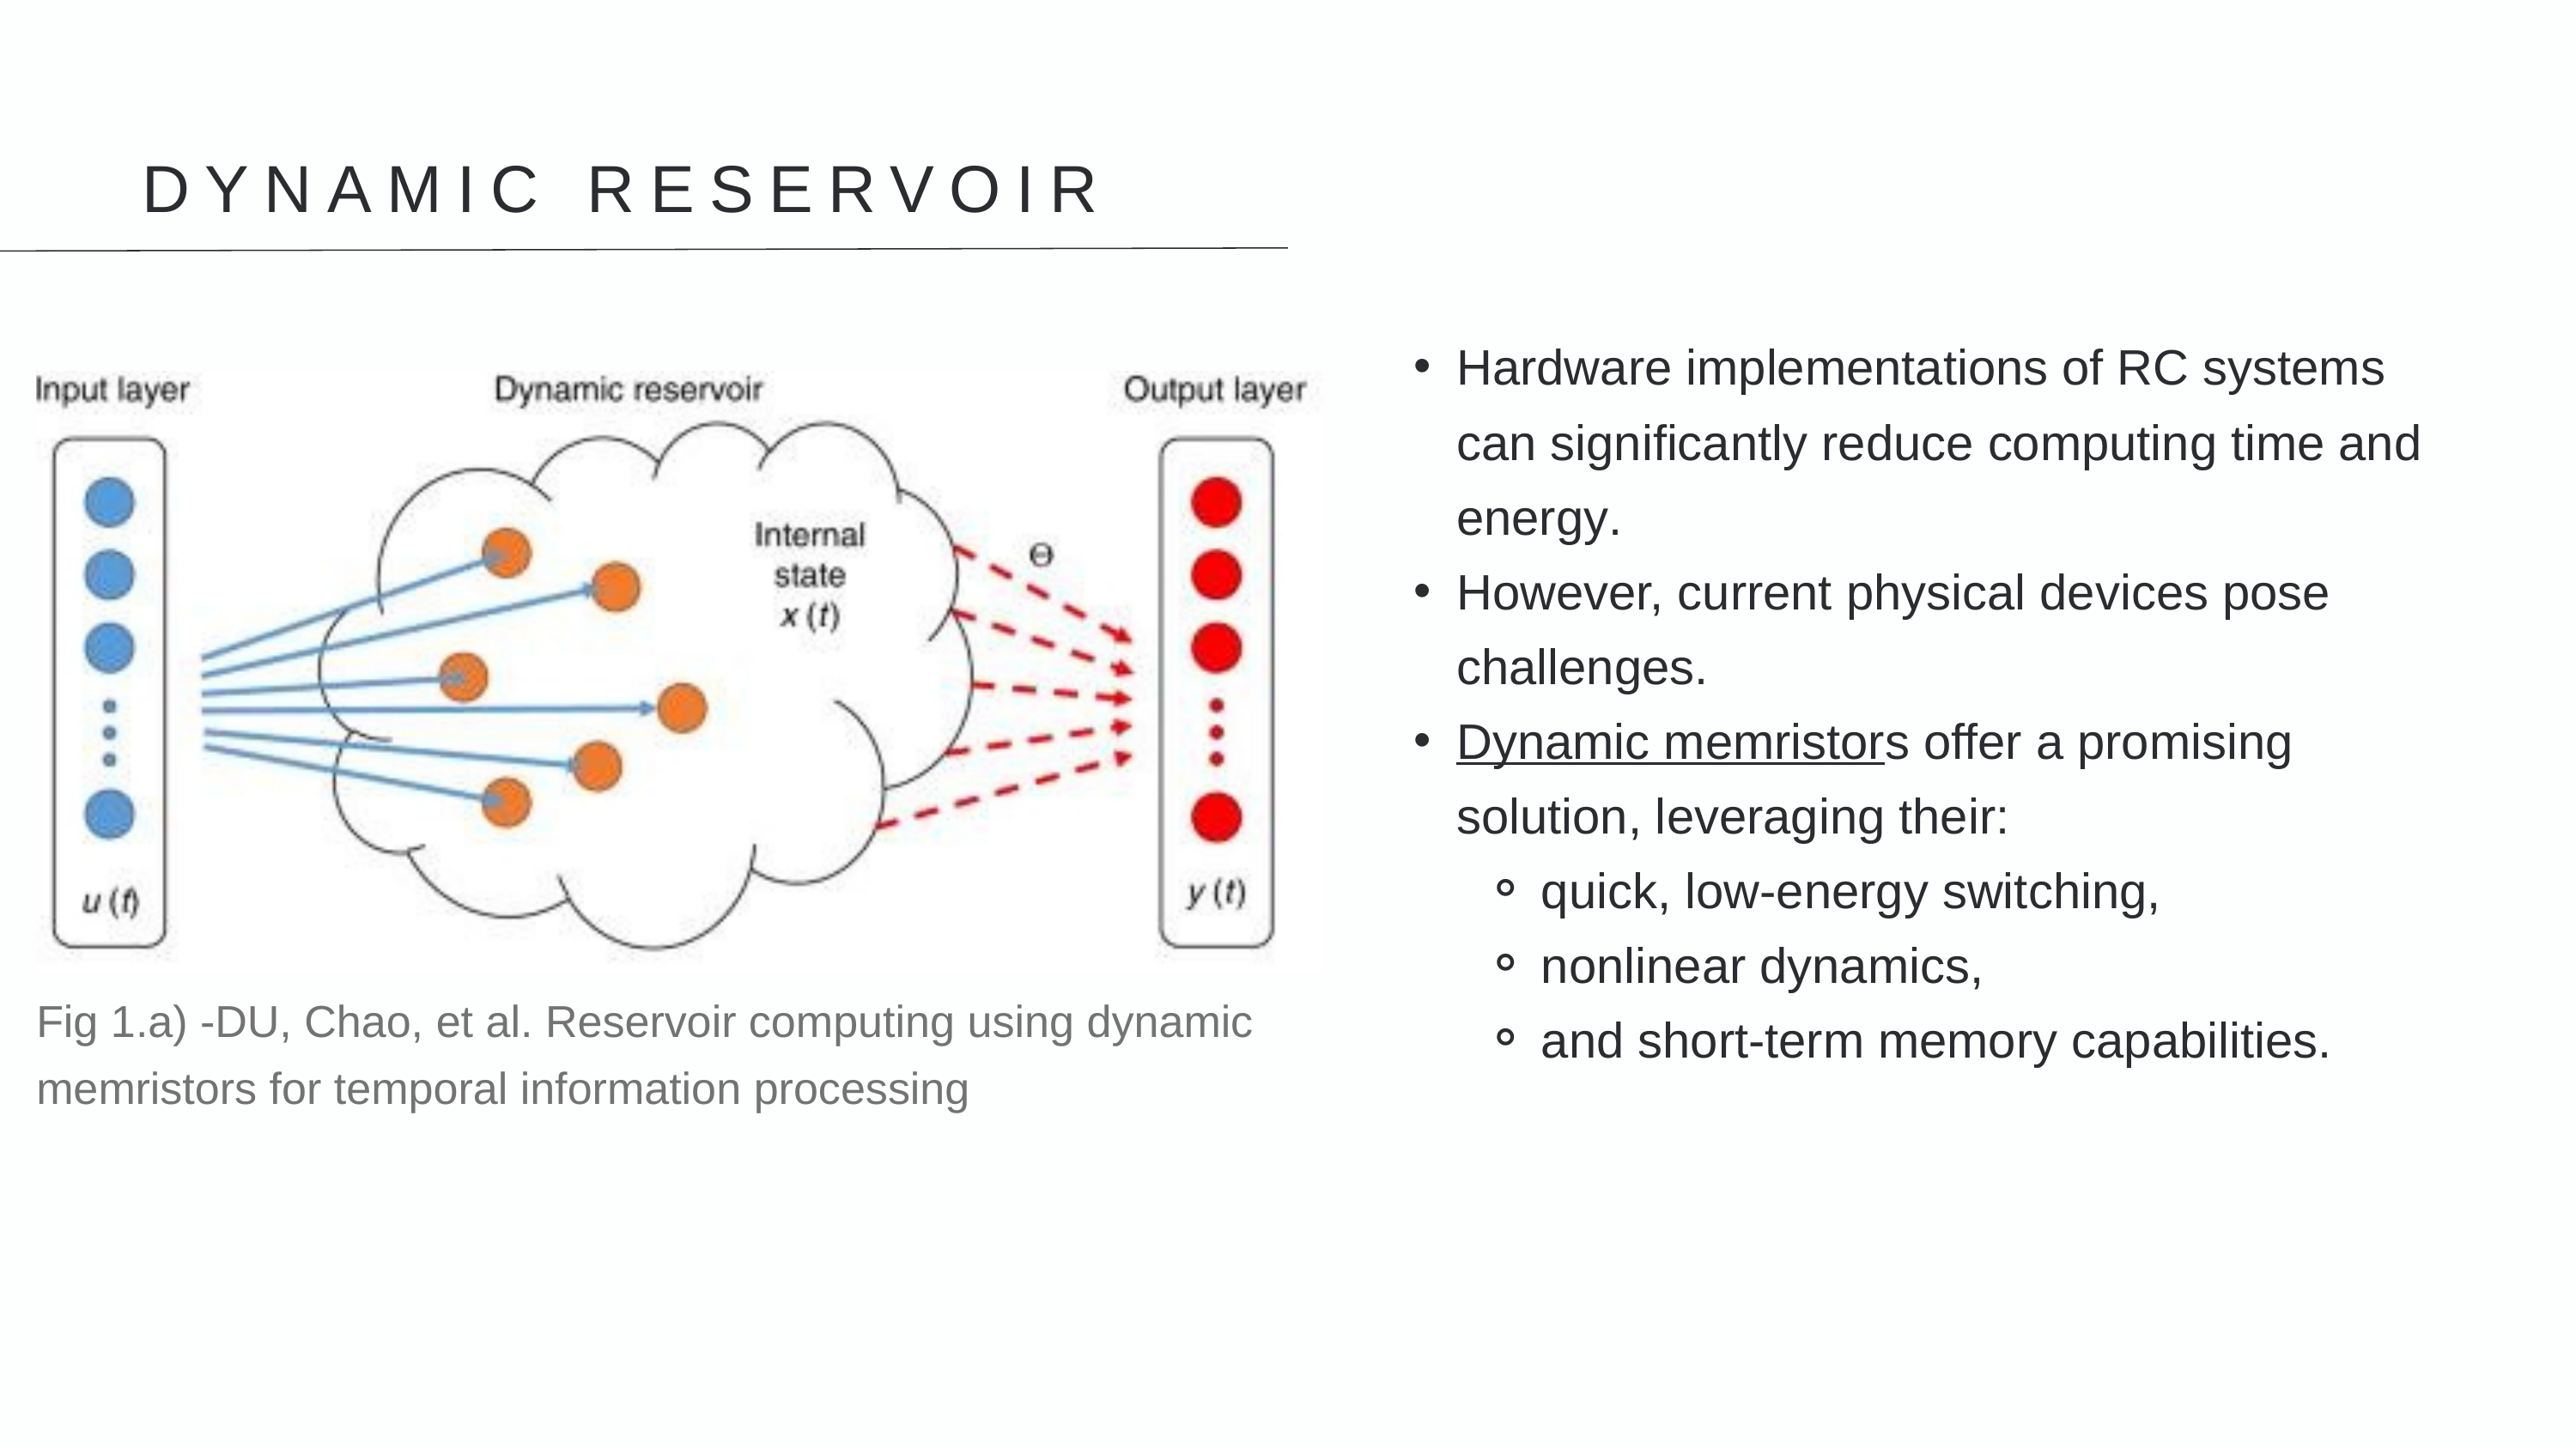

DYNAMIC RESERVOIR

Hardware implementations of RC systems can significantly reduce computing time and energy.
However, current physical devices pose challenges.
Dynamic memristors offer a promising solution, leveraging their:
quick, low-energy switching,
nonlinear dynamics,
and short-term memory capabilities.

Fig 1.a) -DU, Chao, et al. Reservoir computing using dynamic memristors for temporal information processing